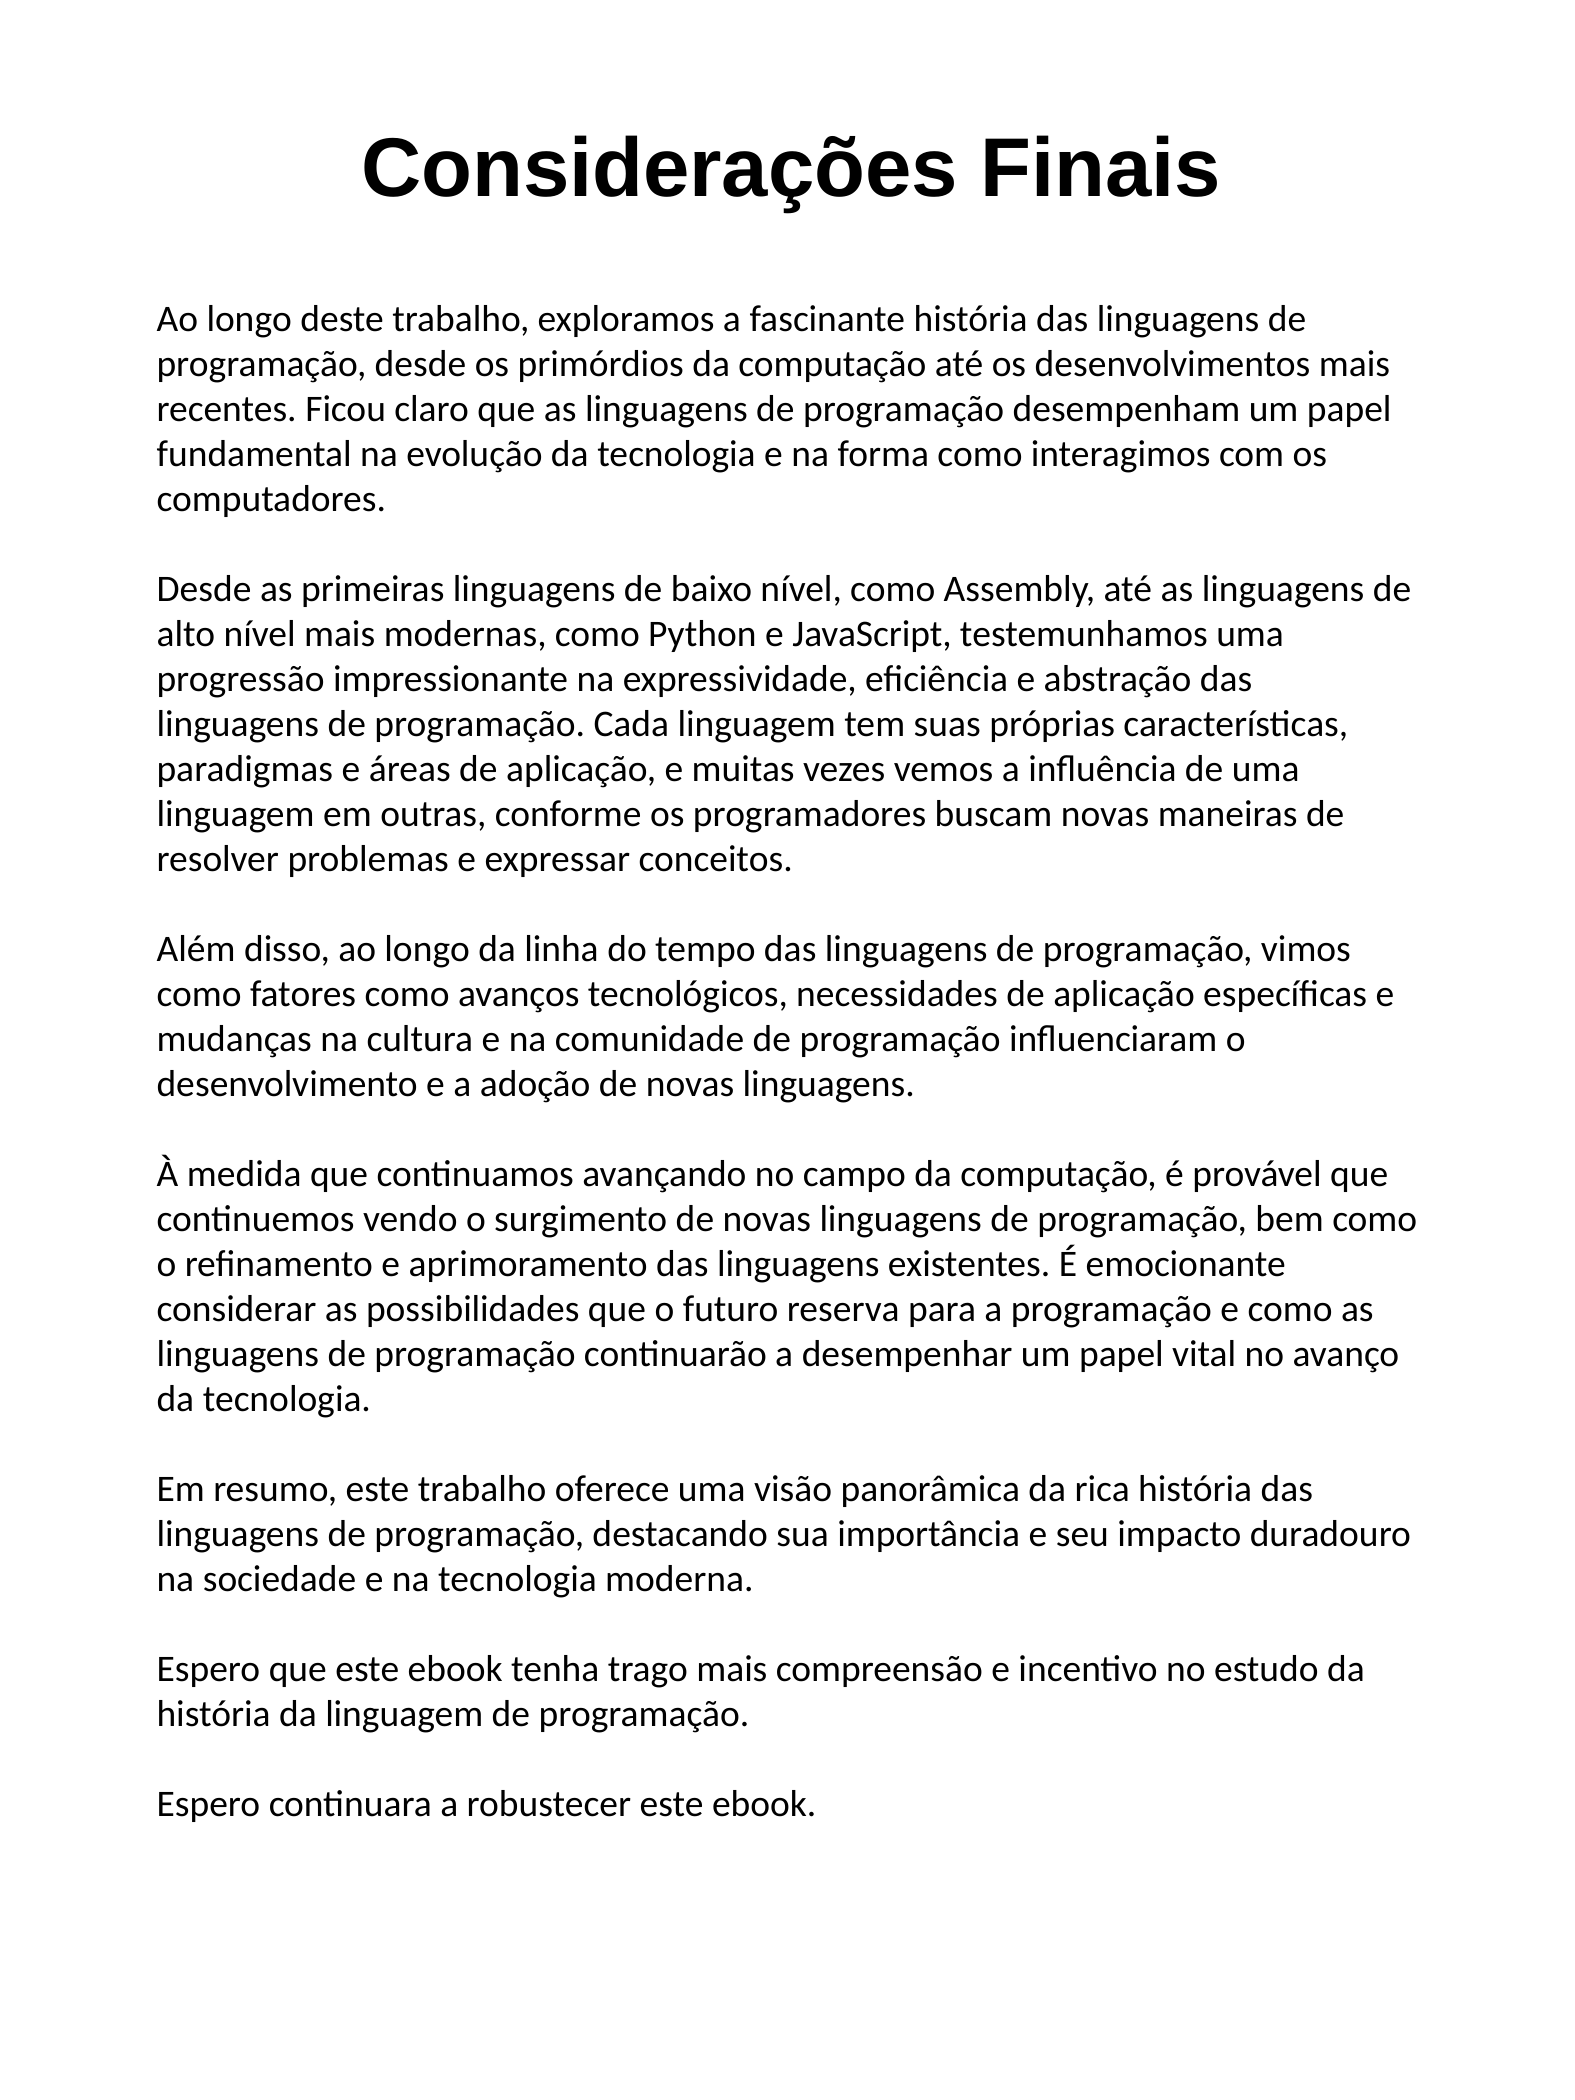

Considerações Finais
Ao longo deste trabalho, exploramos a fascinante história das linguagens de programação, desde os primórdios da computação até os desenvolvimentos mais recentes. Ficou claro que as linguagens de programação desempenham um papel fundamental na evolução da tecnologia e na forma como interagimos com os computadores.

Desde as primeiras linguagens de baixo nível, como Assembly, até as linguagens de alto nível mais modernas, como Python e JavaScript, testemunhamos uma progressão impressionante na expressividade, eficiência e abstração das linguagens de programação. Cada linguagem tem suas próprias características, paradigmas e áreas de aplicação, e muitas vezes vemos a influência de uma linguagem em outras, conforme os programadores buscam novas maneiras de resolver problemas e expressar conceitos.

Além disso, ao longo da linha do tempo das linguagens de programação, vimos como fatores como avanços tecnológicos, necessidades de aplicação específicas e mudanças na cultura e na comunidade de programação influenciaram o desenvolvimento e a adoção de novas linguagens.

À medida que continuamos avançando no campo da computação, é provável que continuemos vendo o surgimento de novas linguagens de programação, bem como o refinamento e aprimoramento das linguagens existentes. É emocionante considerar as possibilidades que o futuro reserva para a programação e como as linguagens de programação continuarão a desempenhar um papel vital no avanço da tecnologia.

Em resumo, este trabalho oferece uma visão panorâmica da rica história das linguagens de programação, destacando sua importância e seu impacto duradouro na sociedade e na tecnologia moderna.

Espero que este ebook tenha trago mais compreensão e incentivo no estudo da história da linguagem de programação.

Espero continuara a robustecer este ebook.